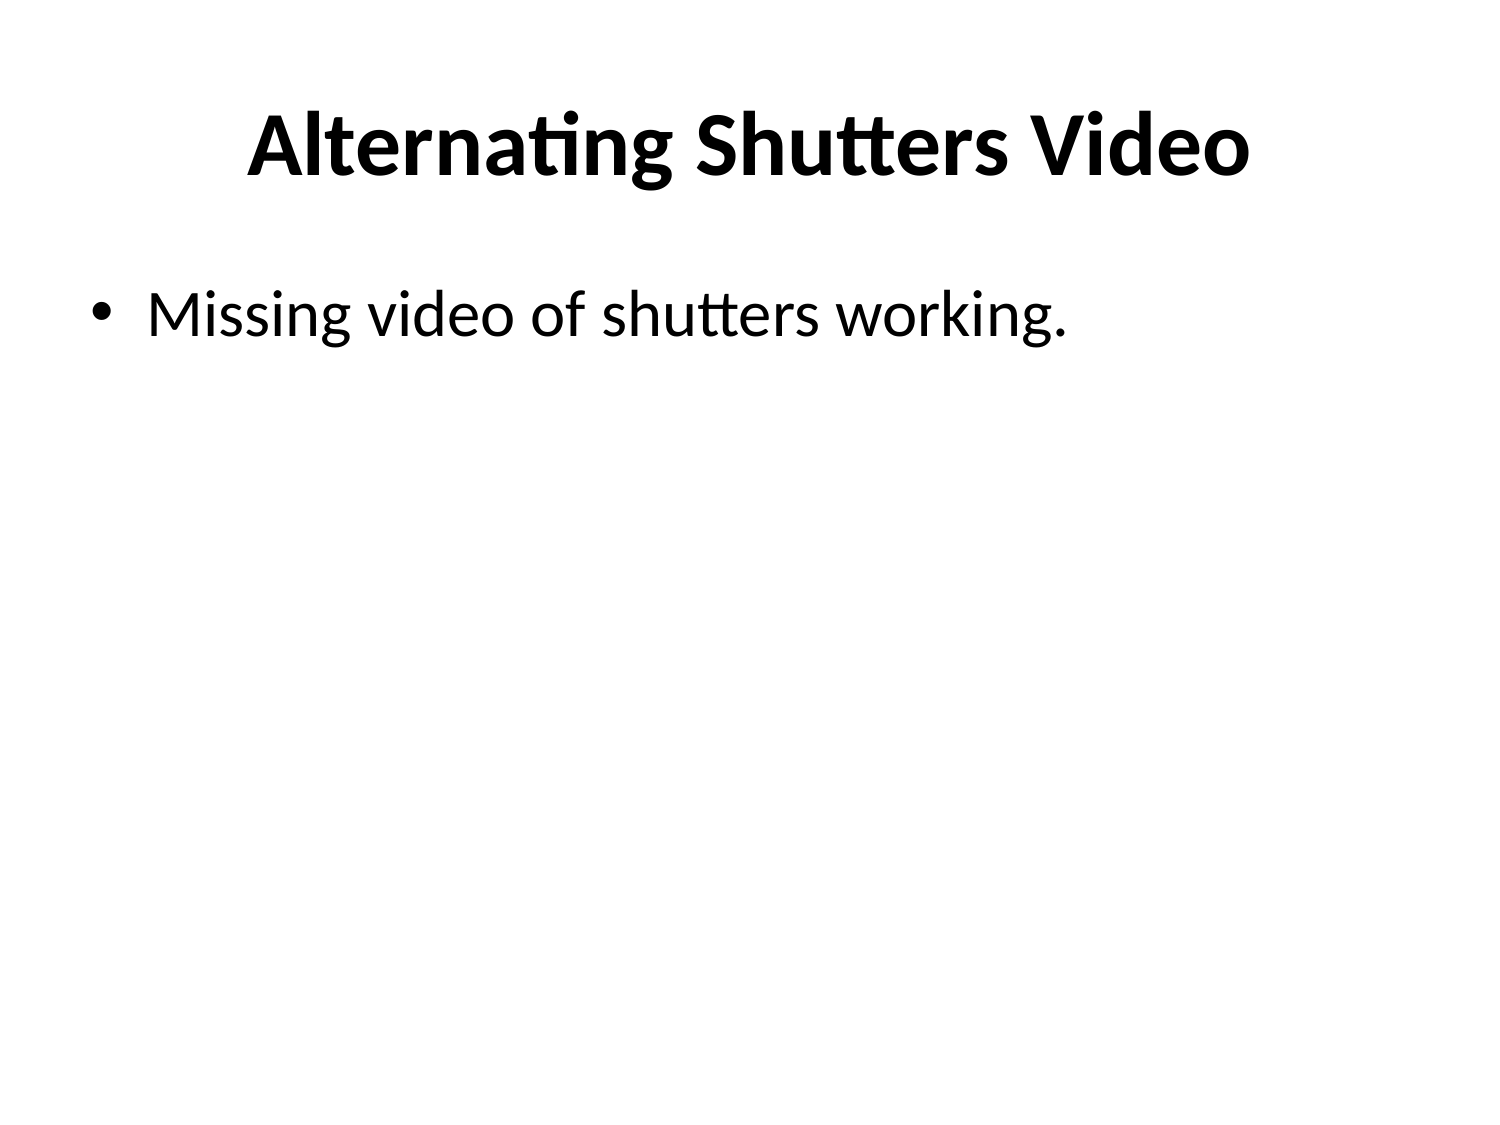

# Alternating Shutters Video
Missing video of shutters working.